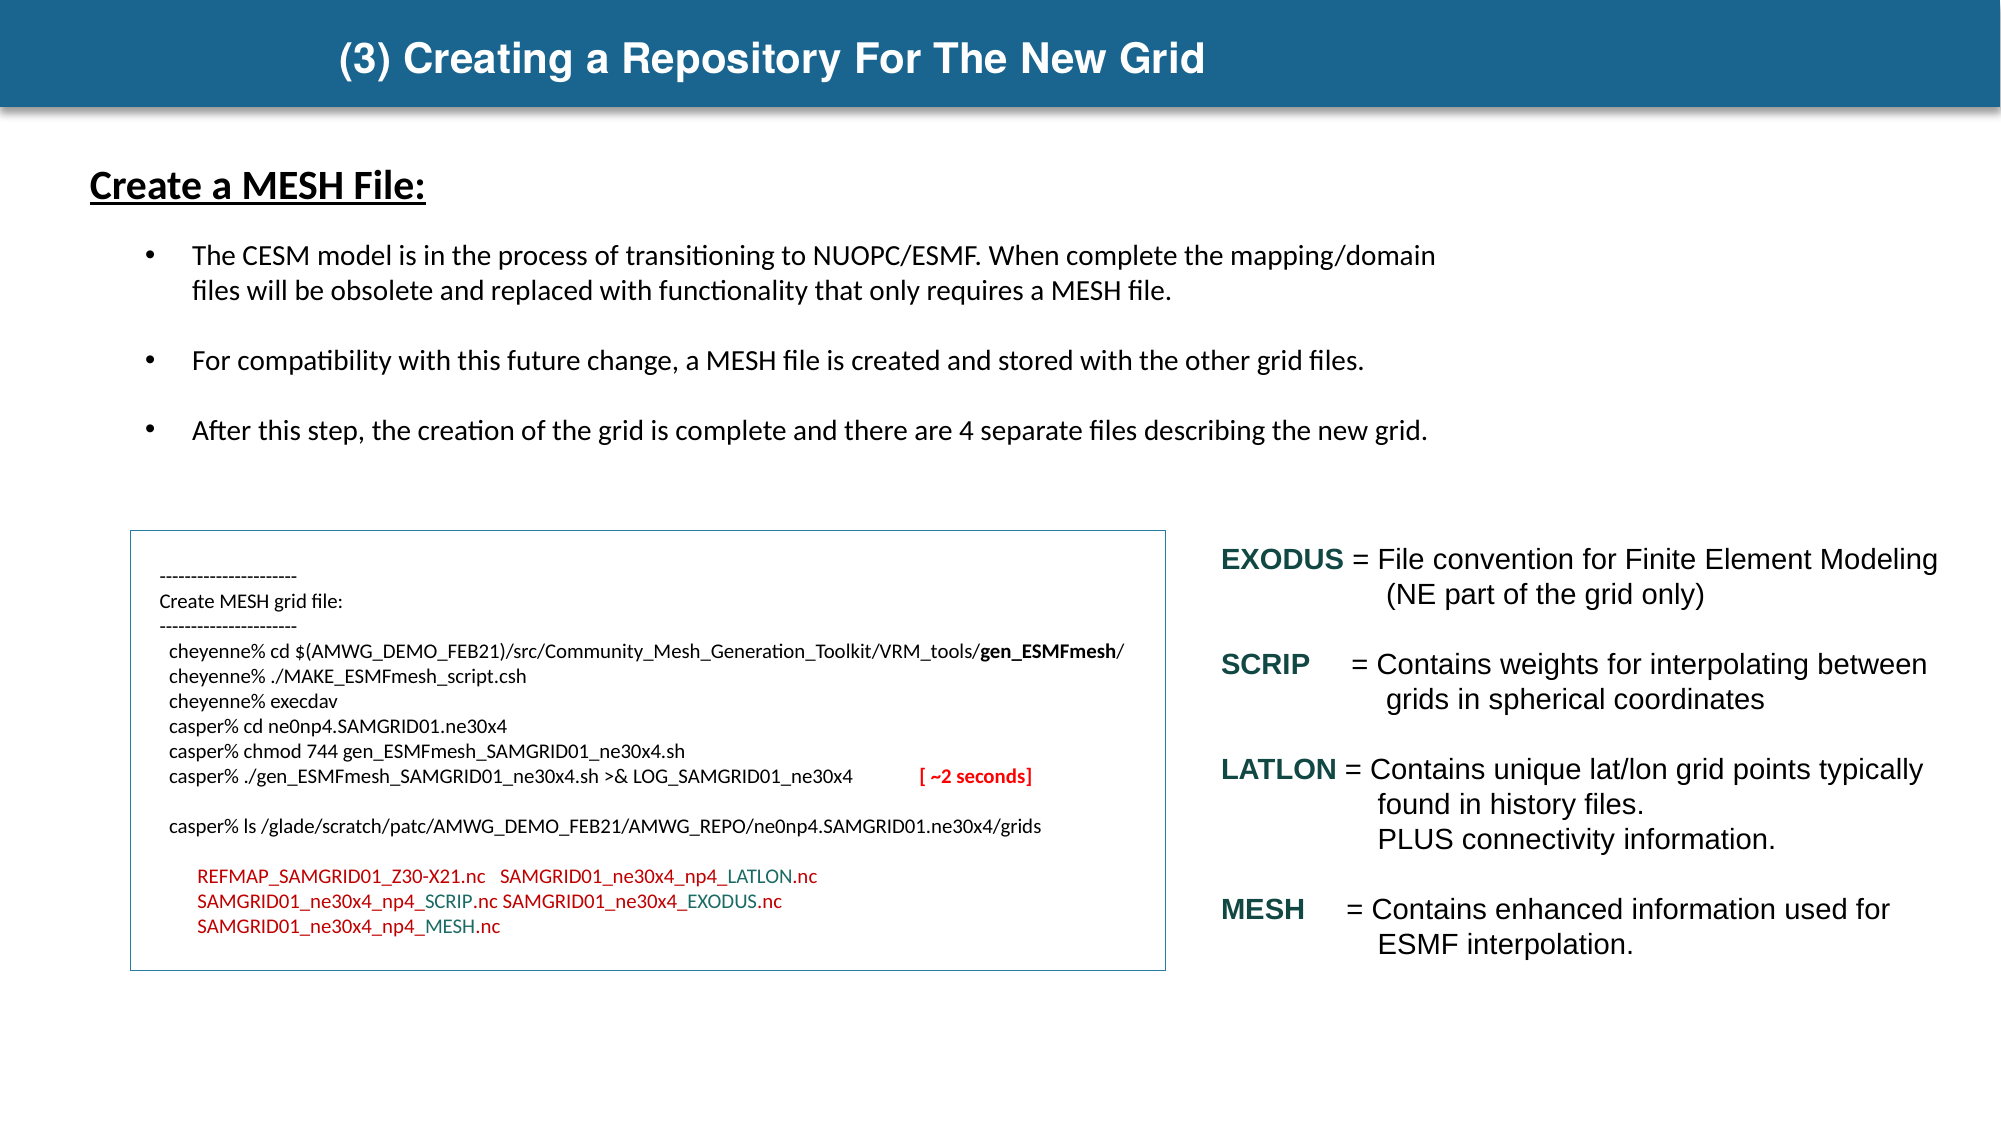

# (3) Creating a Repository For The New Grid
Create a MESH File:
The CESM model is in the process of transitioning to NUOPC/ESMF. When complete the mapping/domain files will be obsolete and replaced with functionality that only requires a MESH file.

For compatibility with this future change, a MESH file is created and stored with the other grid files.

After this step, the creation of the grid is complete and there are 4 separate files describing the new grid.

   ----------------------
   Create MESH grid file:
   ----------------------
     cheyenne% cd $(AMWG_DEMO_FEB21)/src/Community_Mesh_Generation_Toolkit/VRM_tools/gen_ESMFmesh/
     cheyenne% ./MAKE_ESMFmesh_script.csh
     cheyenne% execdav
     casper% cd ne0np4.SAMGRID01.ne30x4
     casper% chmod 744 gen_ESMFmesh_SAMGRID01_ne30x4.sh
     casper% ./gen_ESMFmesh_SAMGRID01_ne30x4.sh >& LOG_SAMGRID01_ne30x4              [ ~2 seconds]

     casper% ls /glade/scratch/patc/AMWG_DEMO_FEB21/AMWG_REPO/ne0np4.SAMGRID01.ne30x4/grids

           REFMAP_SAMGRID01_Z30-X21.nc   SAMGRID01_ne30x4_np4_LATLON.nc
           SAMGRID01_ne30x4_np4_SCRIP.nc SAMGRID01_ne30x4_EXODUS.nc
           SAMGRID01_ne30x4_np4_MESH.nc

EXODUS = File convention for Finite Element Modeling
                    (NE part of the grid only)

SCRIP     = Contains weights for interpolating between
                    grids in spherical coordinates

LATLON = Contains unique lat/lon grid points typically
                   found in history files.
                   PLUS connectivity information.

MESH     = Contains enhanced information used for
                   ESMF interpolation.